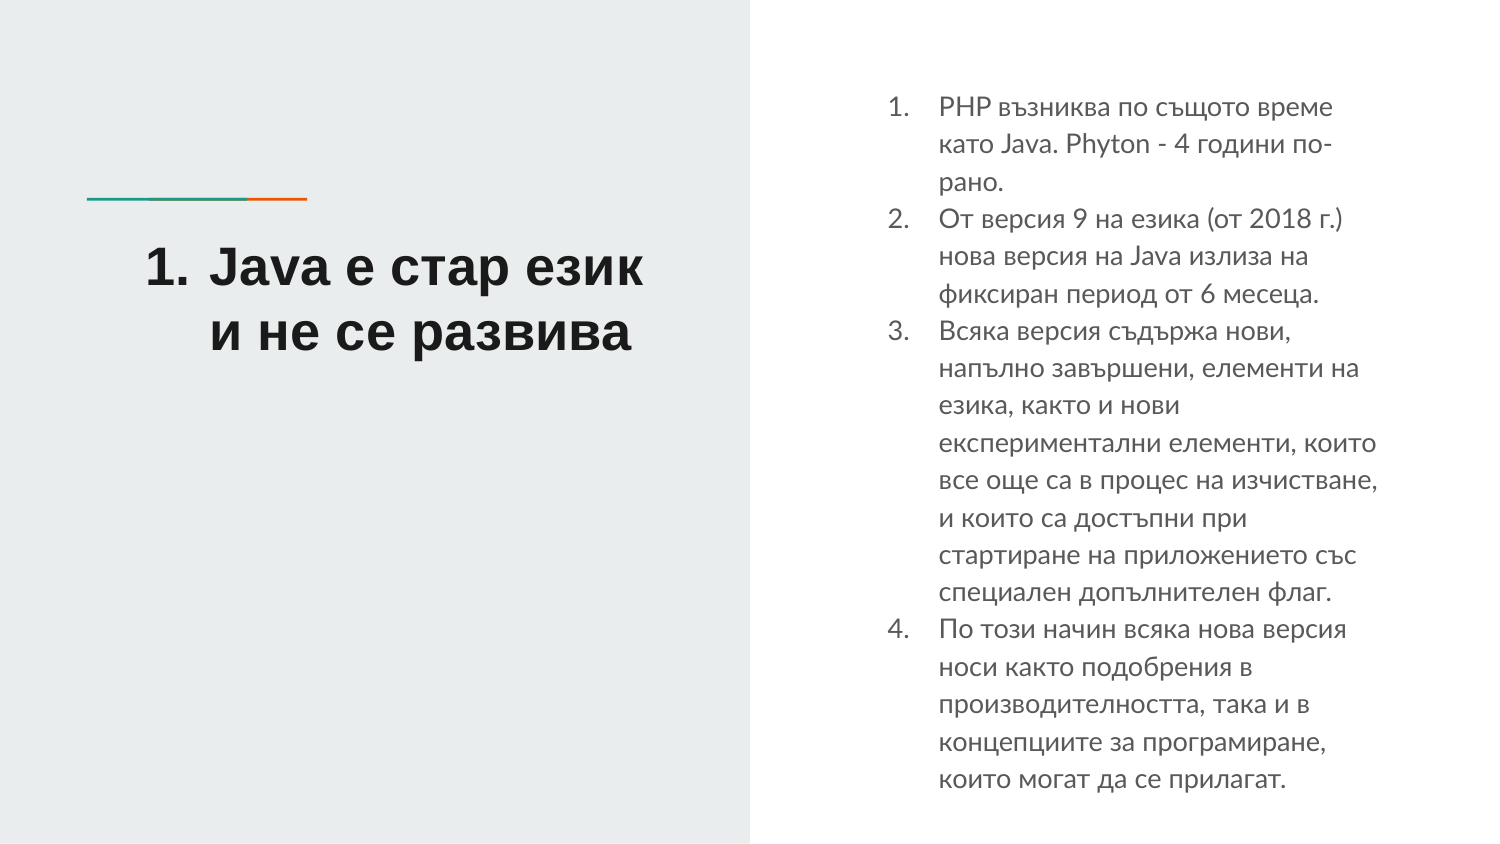

PHP възниква по същото време като Java. Phyton - 4 години по-рано.
От версия 9 на езика (от 2018 г.) нова версия на Java излиза на фиксиран период от 6 месеца.
Всяка версия съдържа нови, напълно завършени, елементи на езика, както и нови експериментални елементи, които все още са в процес на изчистване, и които са достъпни при стартиране на приложението със специален допълнителен флаг.
По този начин всяка нова версия носи както подобрения в производителността, така и в концепциите за програмиране, които могат да се прилагат.
# Java е стар език и не се развива